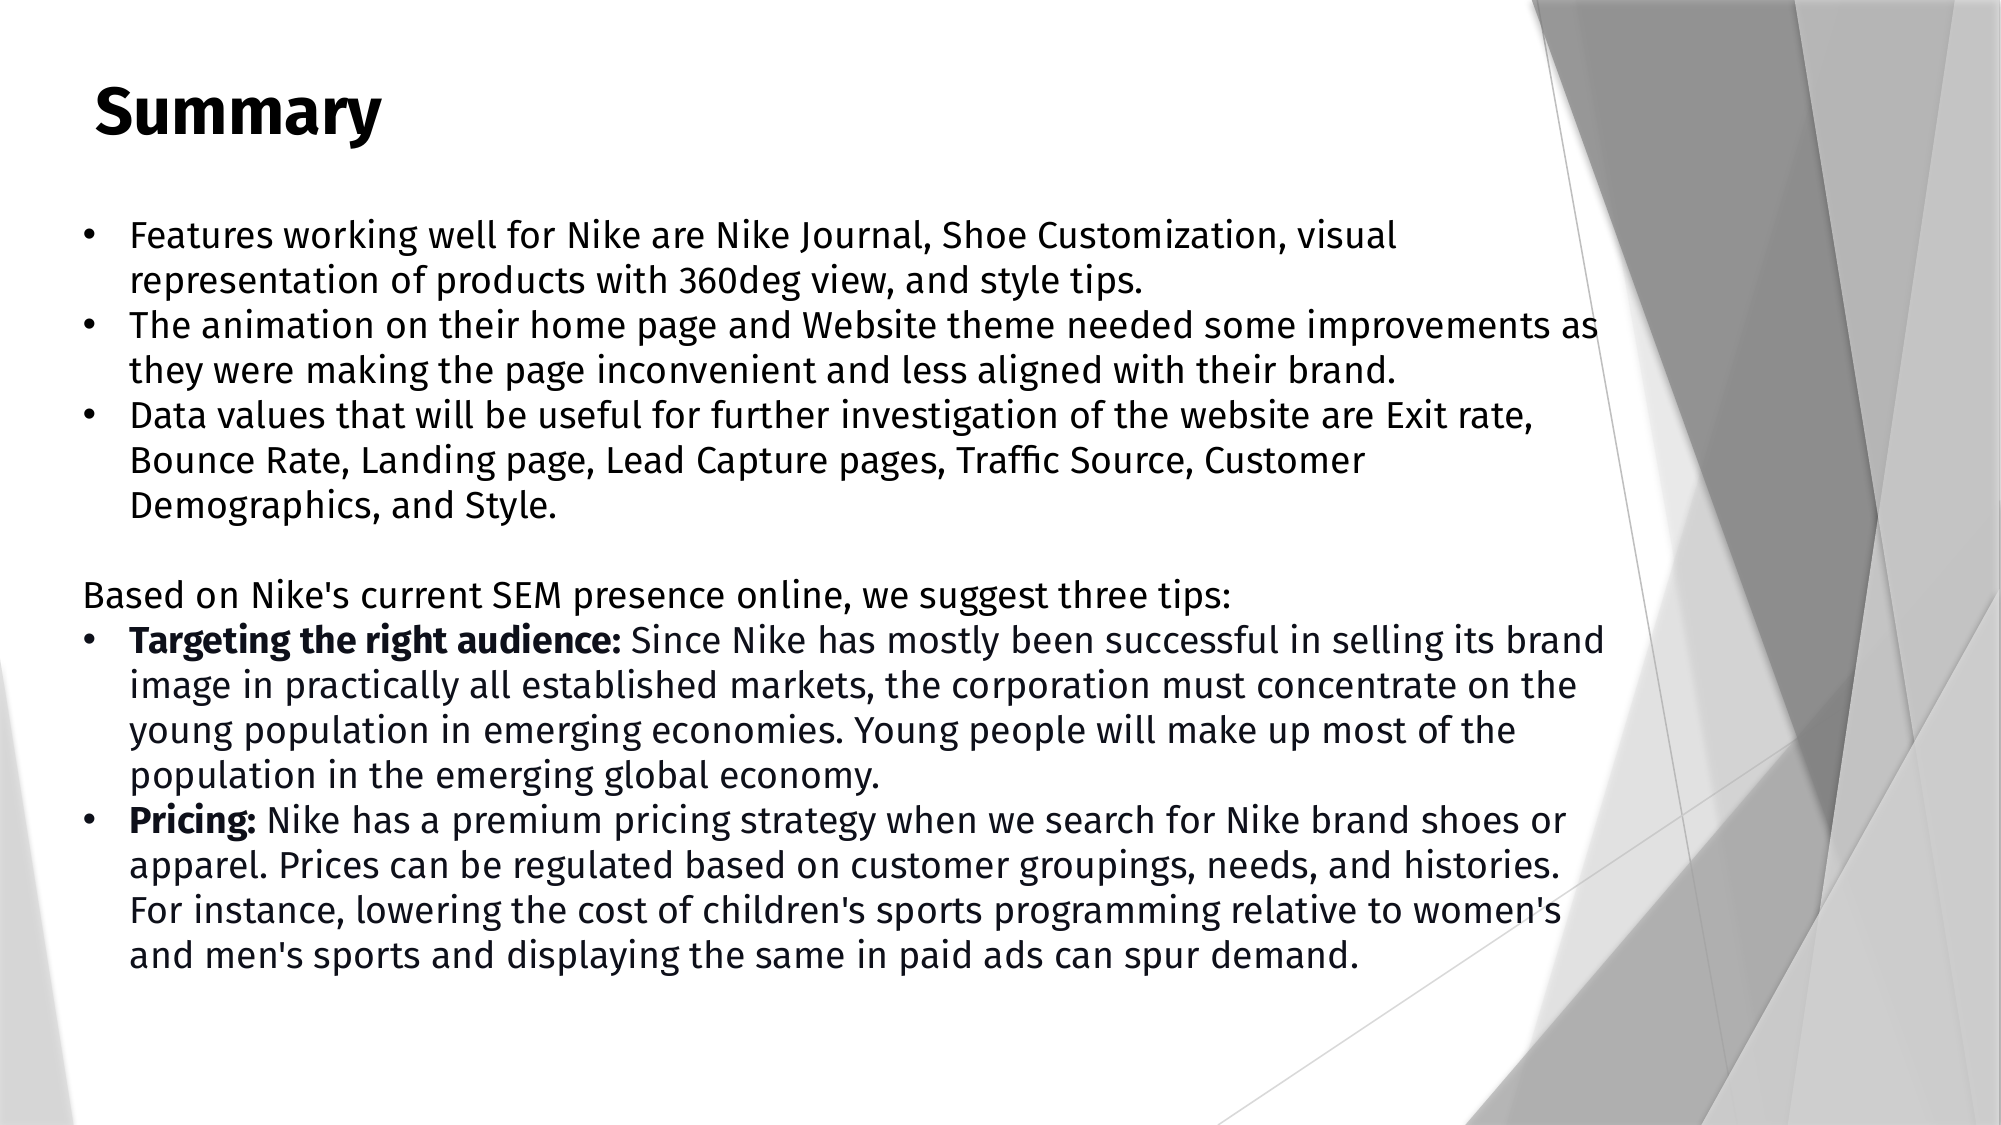

# Summary
Features working well for Nike are Nike Journal, Shoe Customization, visual representation of products with 360deg view, and style tips.
The animation on their home page and Website theme needed some improvements as they were making the page inconvenient and less aligned with their brand.
Data values that will be useful for further investigation of the website are Exit rate, Bounce Rate, Landing page, Lead Capture pages, Traffic Source, Customer Demographics, and Style.

Based on Nike's current SEM presence online, we suggest three tips:
Targeting the right audience: Since Nike has mostly been successful in selling its brand image in practically all established markets, the corporation must concentrate on the young population in emerging economies. Young people will make up most of the population in the emerging global economy.
Pricing: Nike has a premium pricing strategy when we search for Nike brand shoes or apparel. Prices can be regulated based on customer groupings, needs, and histories. For instance, lowering the cost of children's sports programming relative to women's and men's sports and displaying the same in paid ads can spur demand.